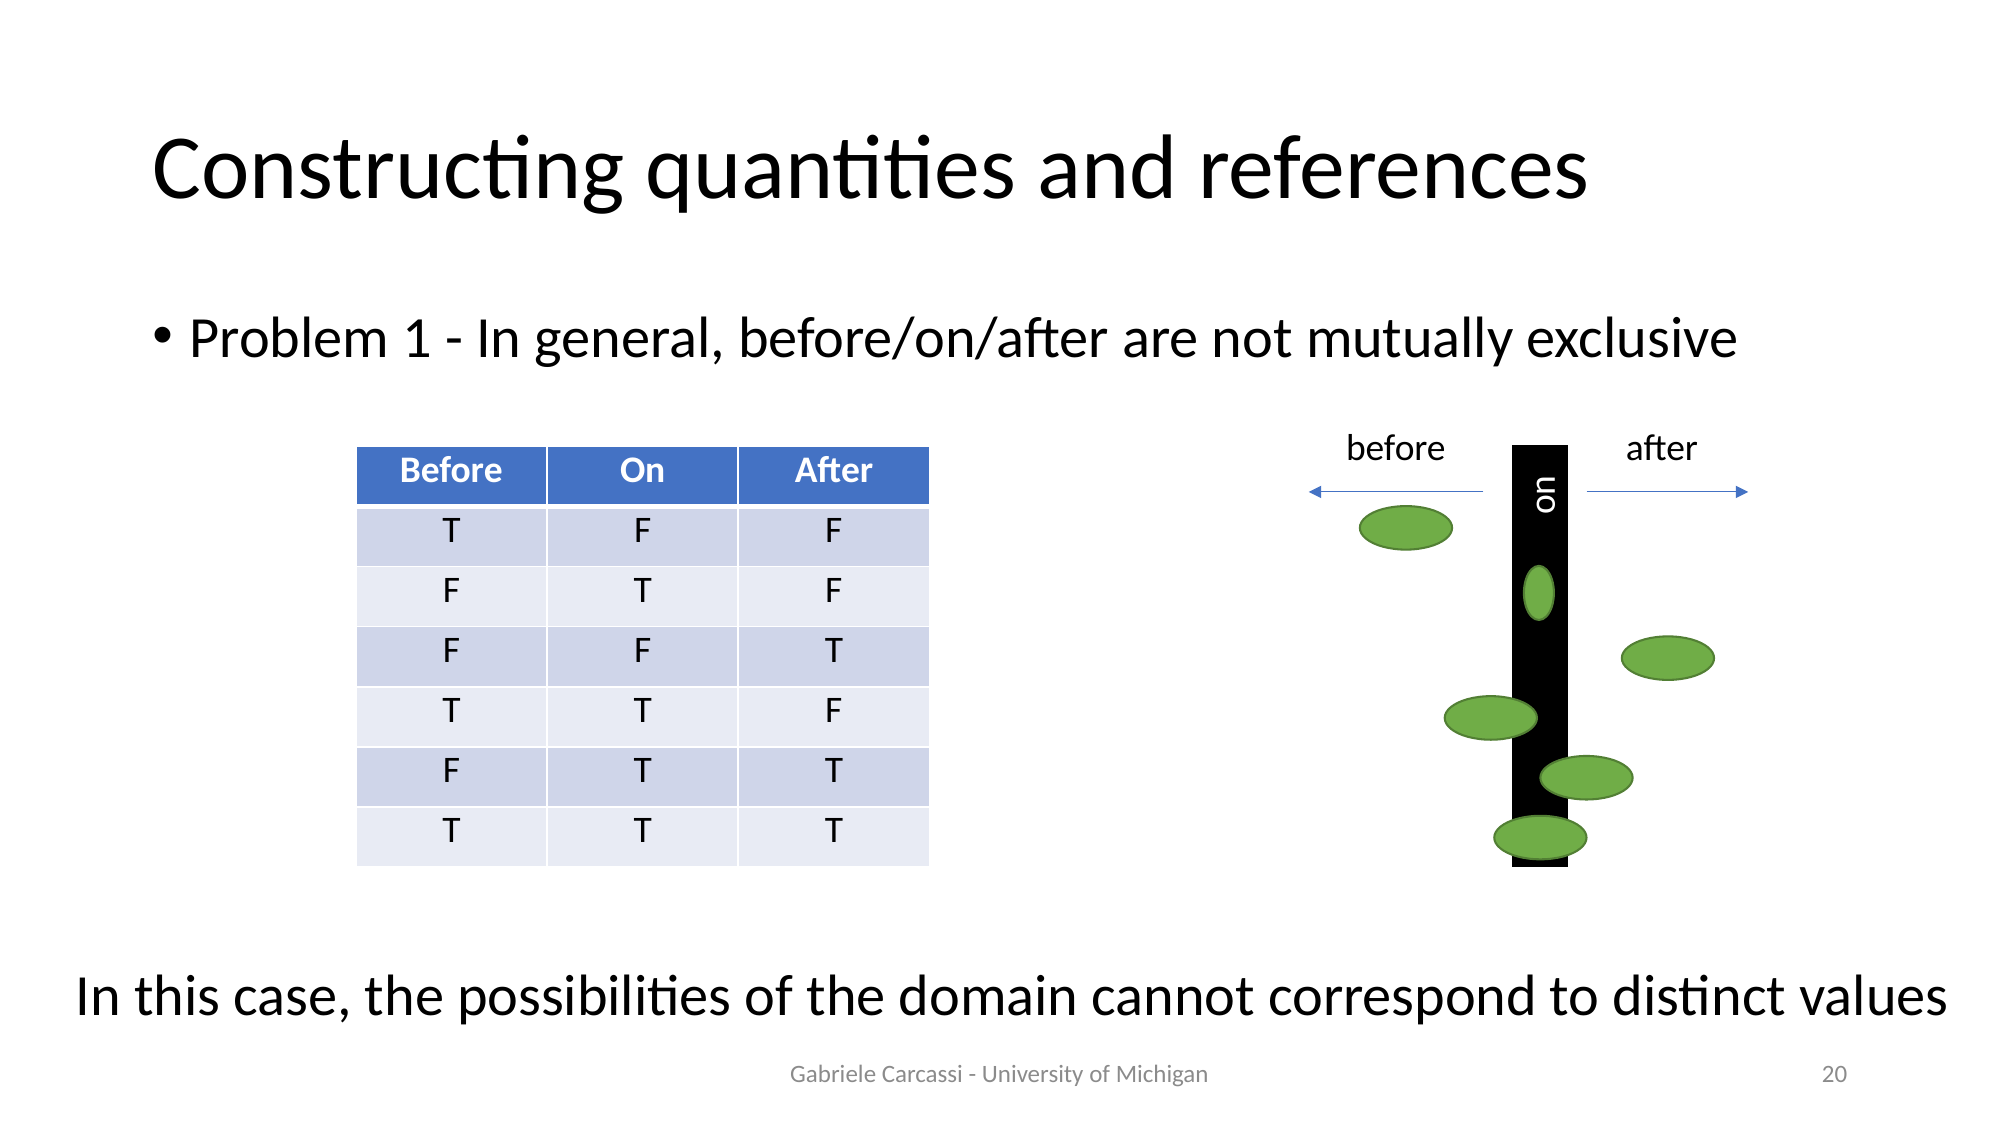

# Constructing quantities and references
Problem 1 - In general, before/on/after are not mutually exclusive
before
after
                                      on
| Before | On | After |
| --- | --- | --- |
| T | F | F |
| F | T | F |
| F | F | T |
| T | T | F |
| F | T | T |
| T | T | T |

In this case, the possibilities of the domain cannot correspond to distinct values
Gabriele Carcassi - University of Michigan
20